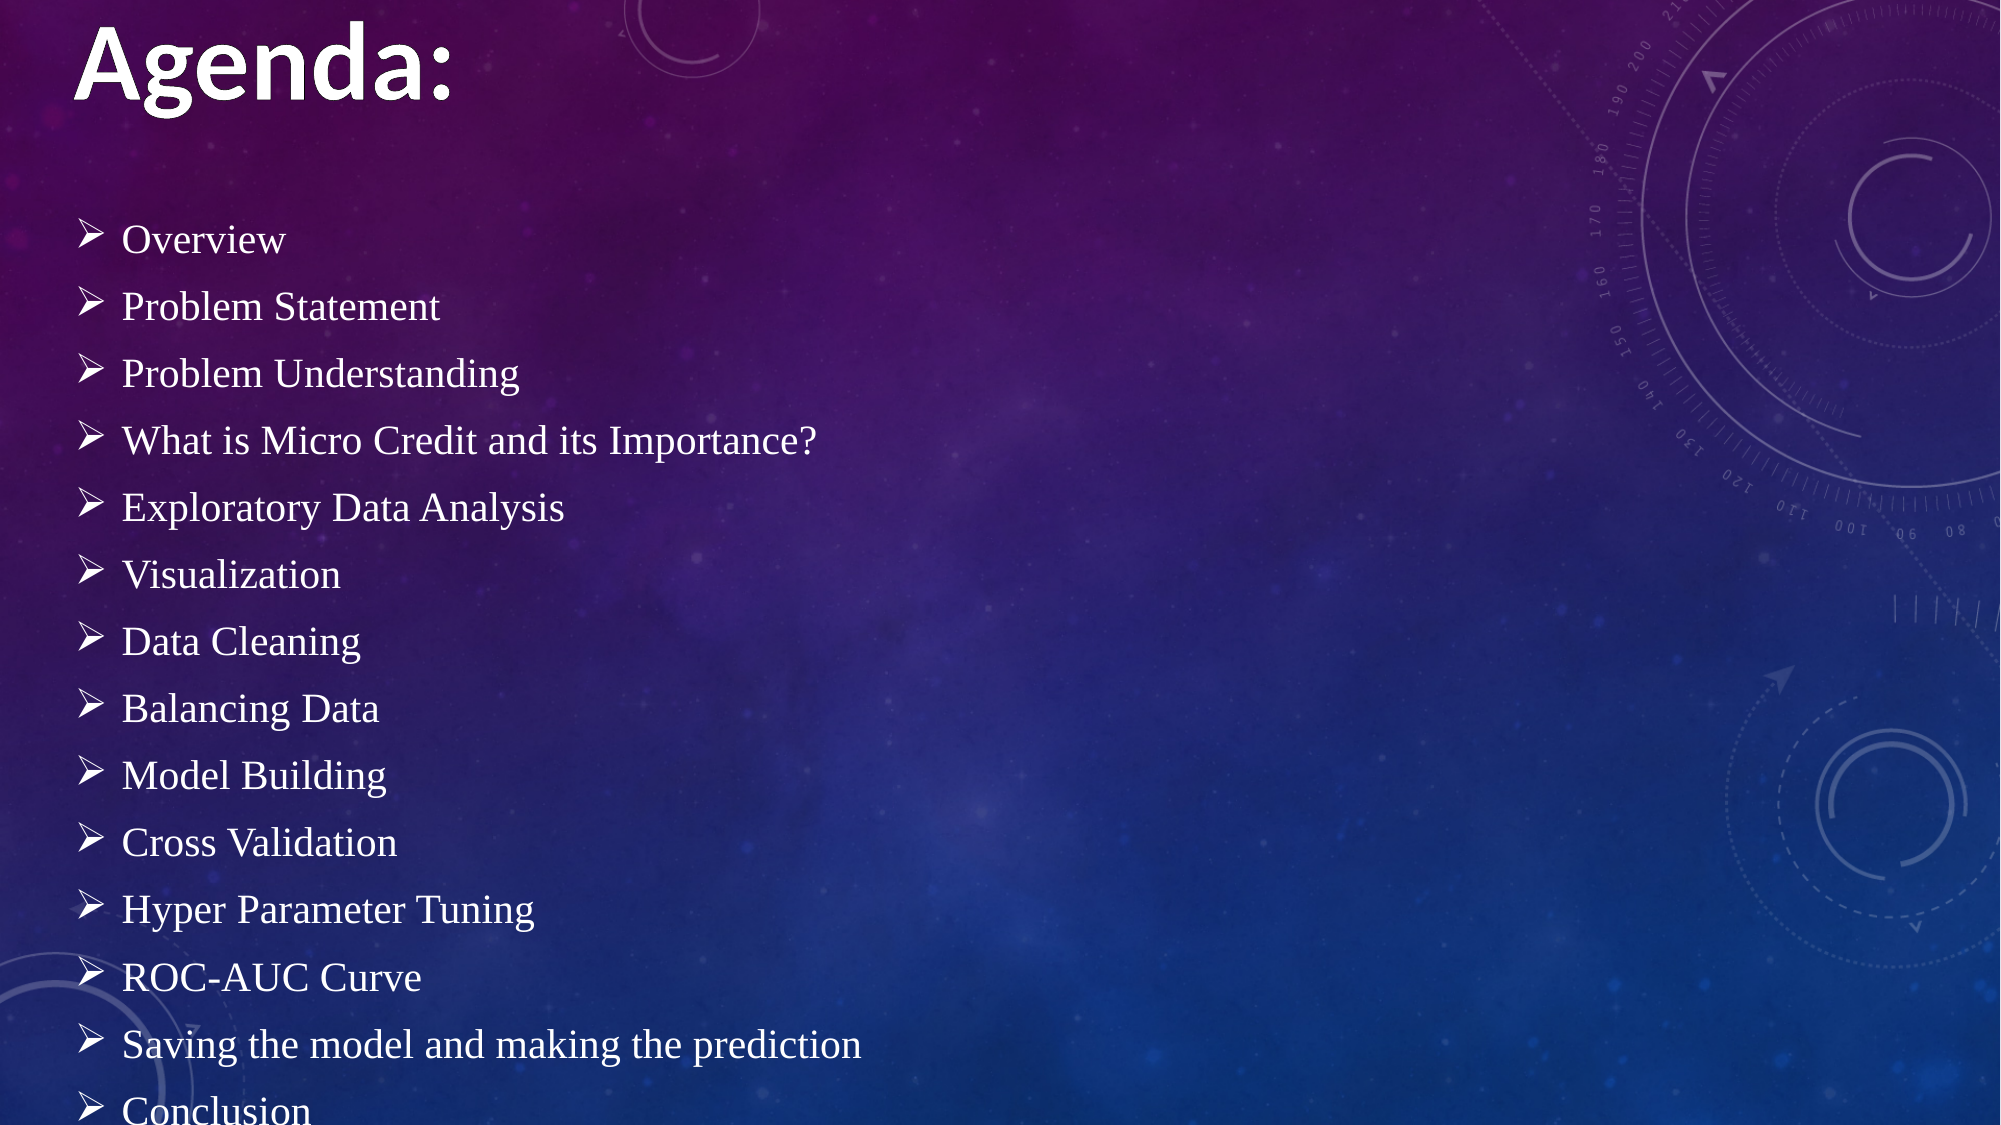

Agenda:
Overview
Problem Statement
Problem Understanding
What is Micro Credit and its Importance?
Exploratory Data Analysis
Visualization
Data Cleaning
Balancing Data
Model Building
Cross Validation
Hyper Parameter Tuning
ROC-AUC Curve
Saving the model and making the prediction
Conclusion